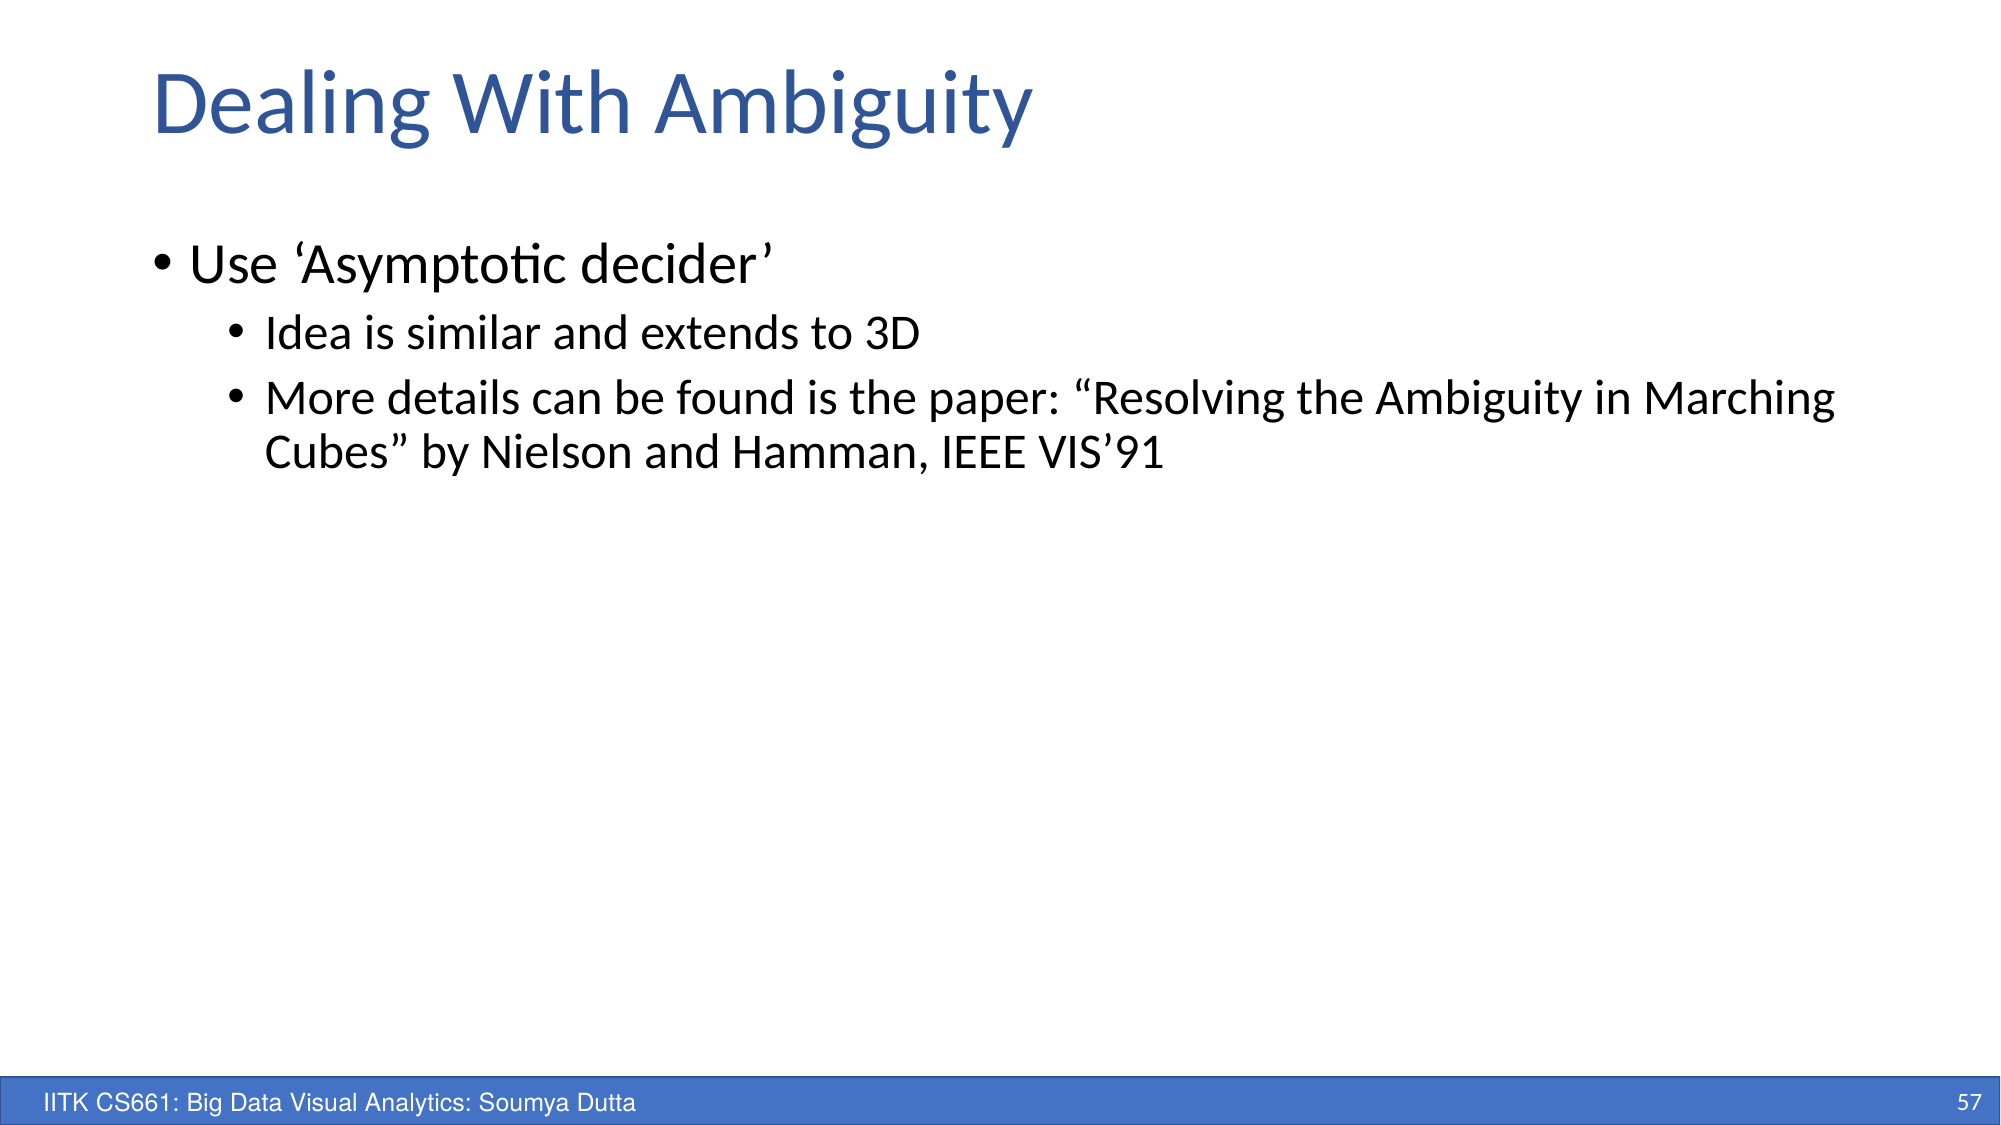

# Dealing With Ambiguity
Use ‘Asymptotic decider’
Idea is similar and extends to 3D
More details can be found is the paper: “Resolving the Ambiguity in Marching Cubes” by Nielson and Hamman, IEEE VIS’91